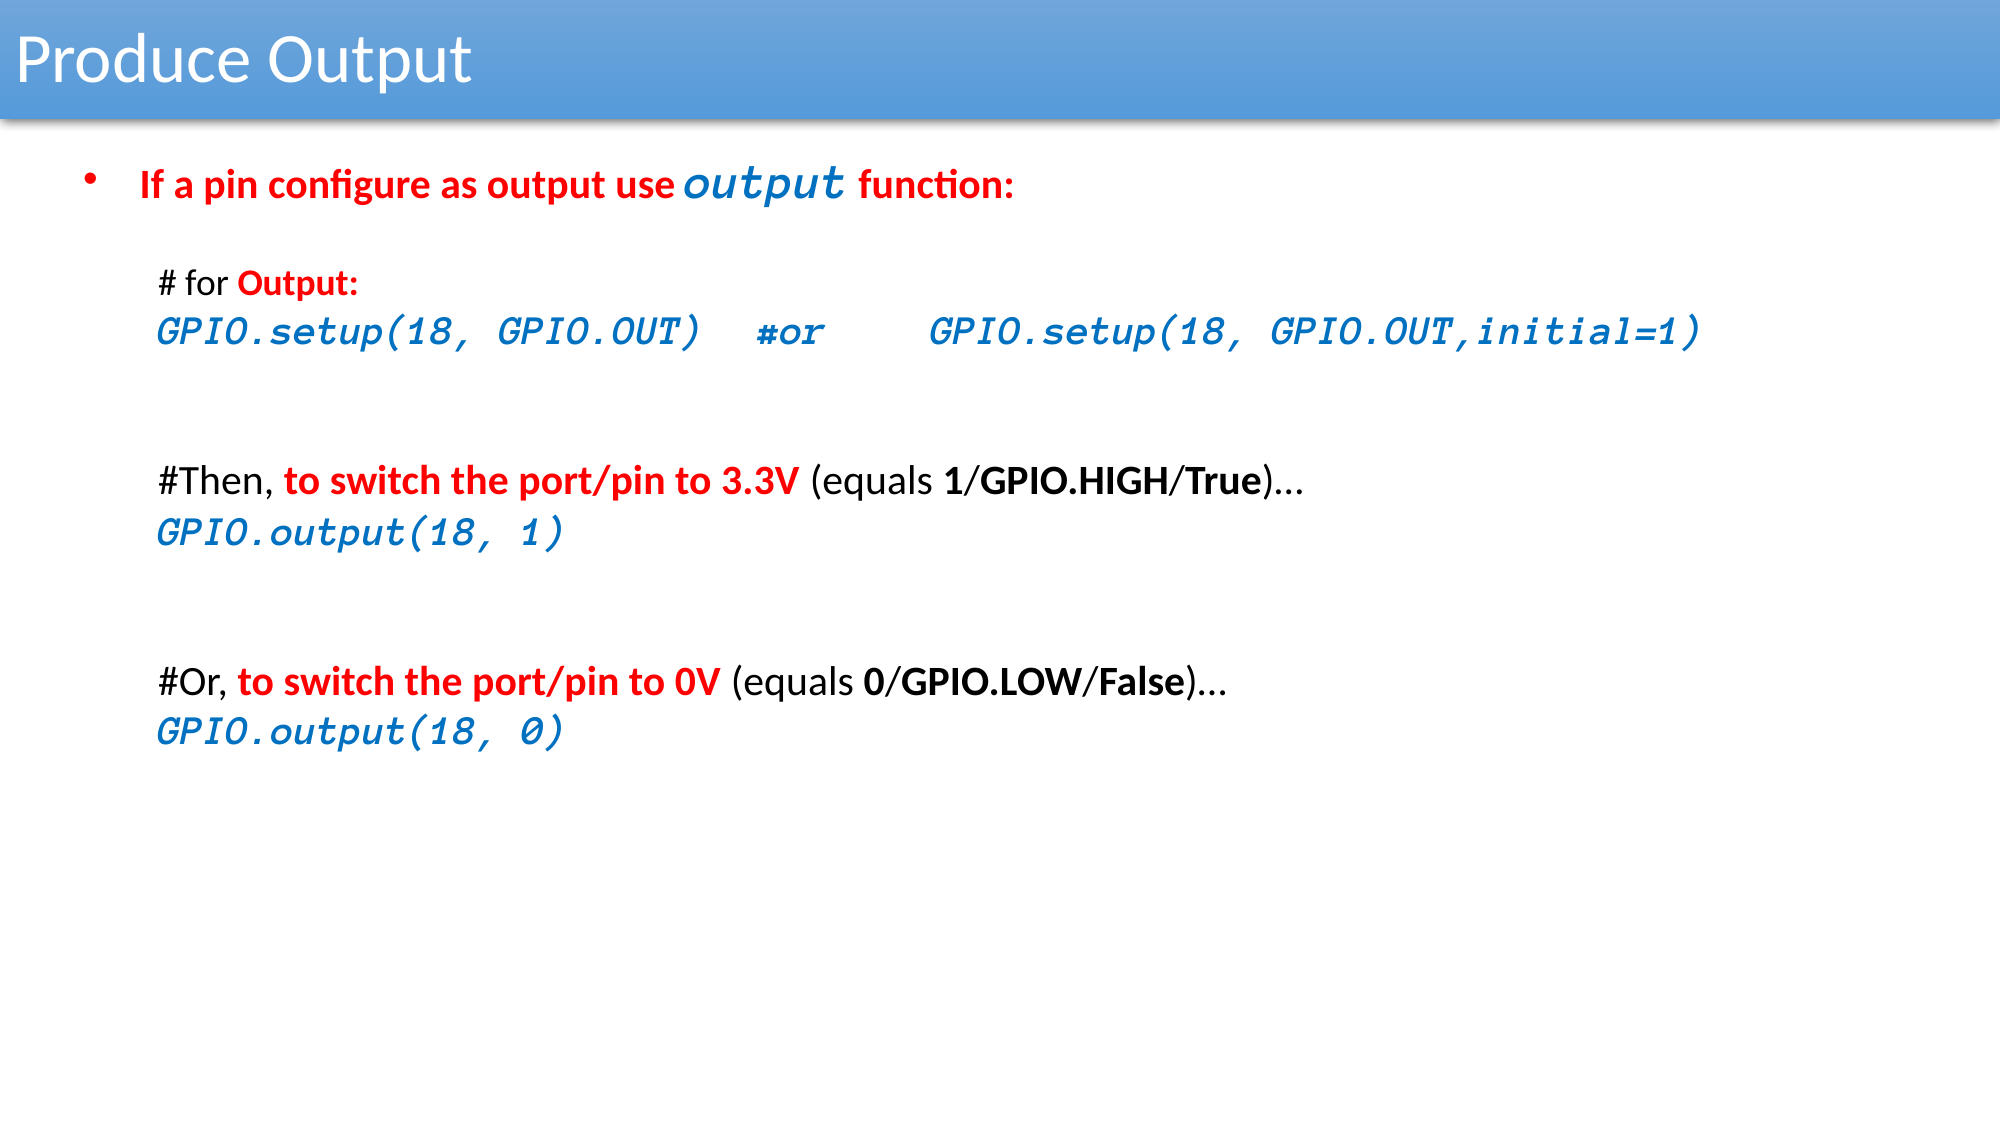

Produce Output
If a pin configure as output use output function:

# for Output:
GPIO.setup(18, GPIO.OUT) 	#or	 GPIO.setup(18, GPIO.OUT,initial=1)

#Then, to switch the port/pin to 3.3V (equals 1/GPIO.HIGH/True)…
GPIO.output(18, 1)

#Or, to switch the port/pin to 0V (equals 0/GPIO.LOW/False)…
GPIO.output(18, 0)